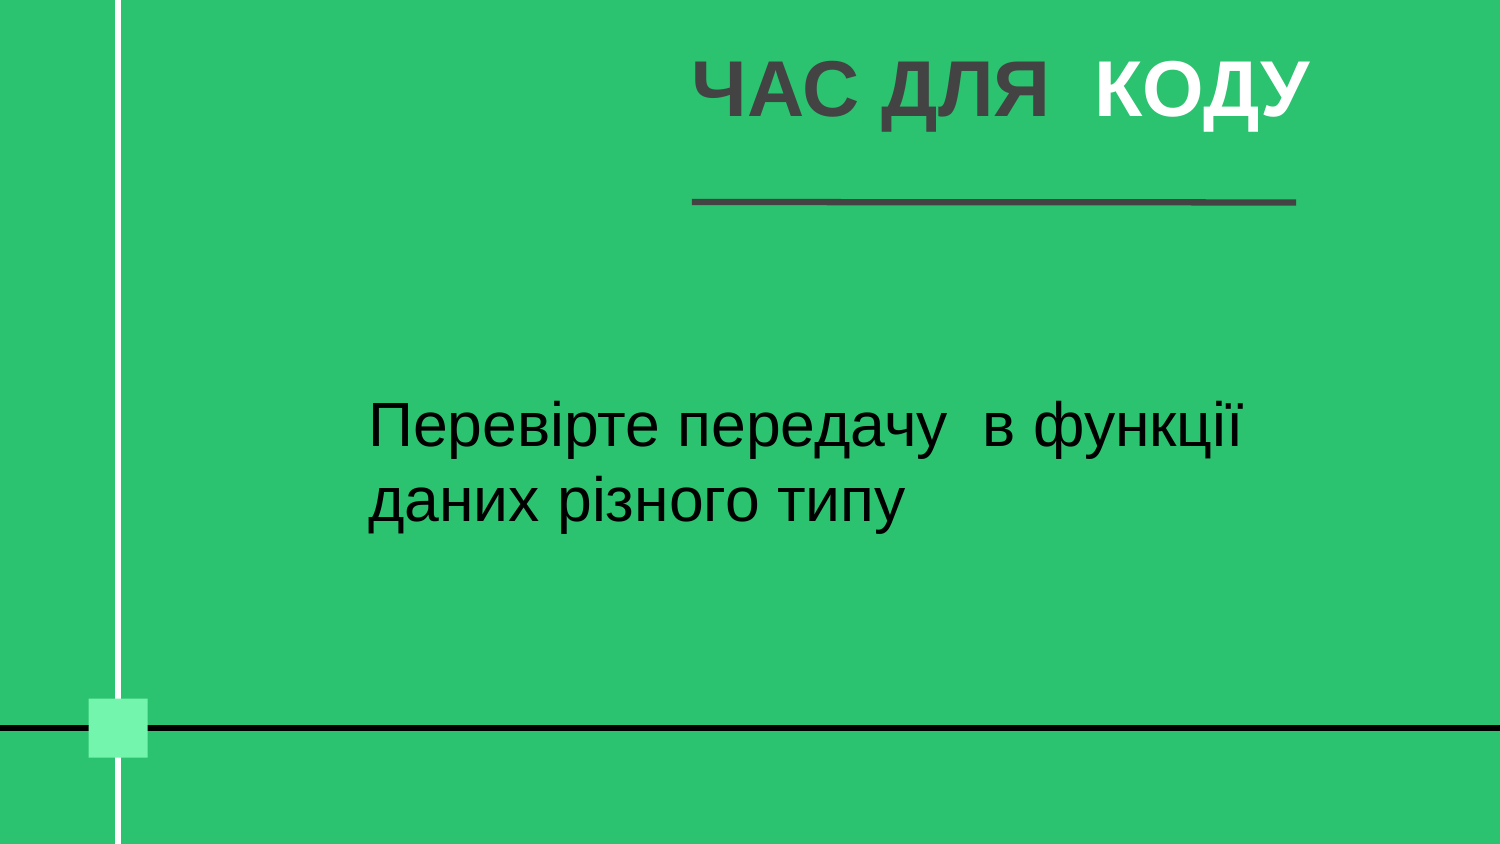

# ЧАС ДЛЯ  КОДУ
Перевірте передачу  в функції даних різного типу